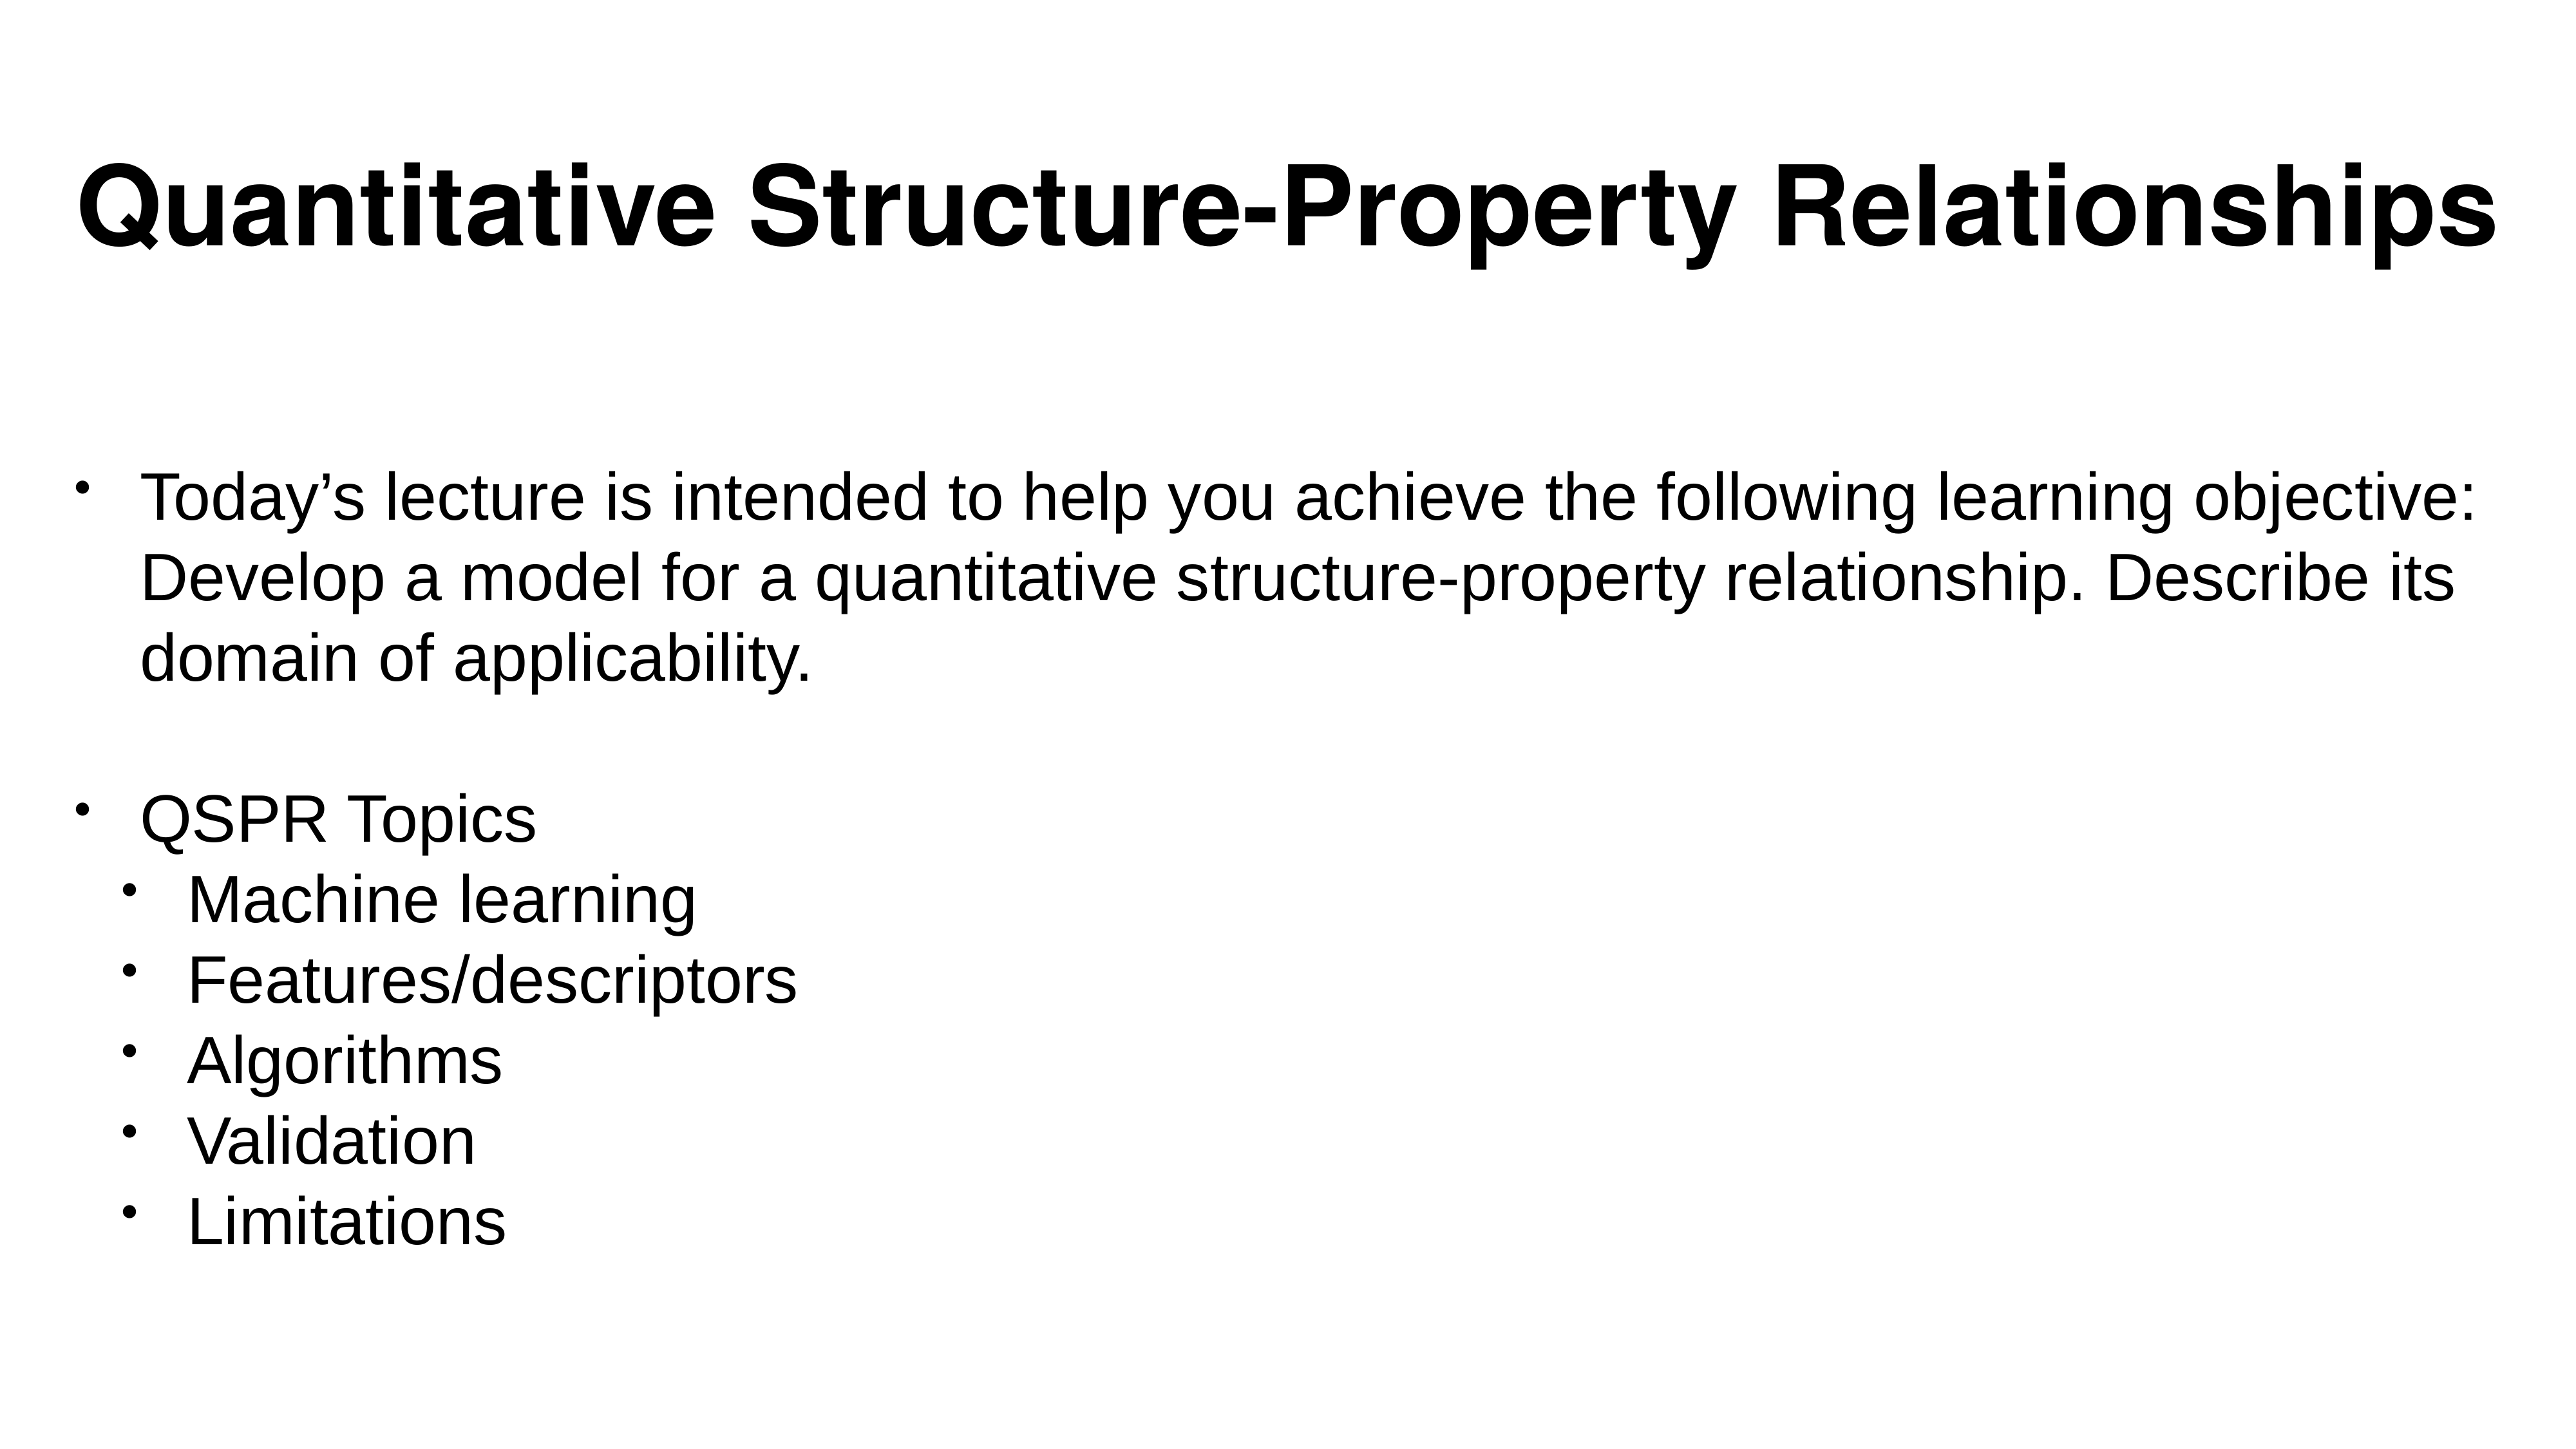

# Quantitative Structure-Property Relationships
Today’s lecture is intended to help you achieve the following learning objective: Develop a model for a quantitative structure-property relationship. Describe its domain of applicability.

QSPR Topics
Machine learning
Features/descriptors
Algorithms
Validation
Limitations
31